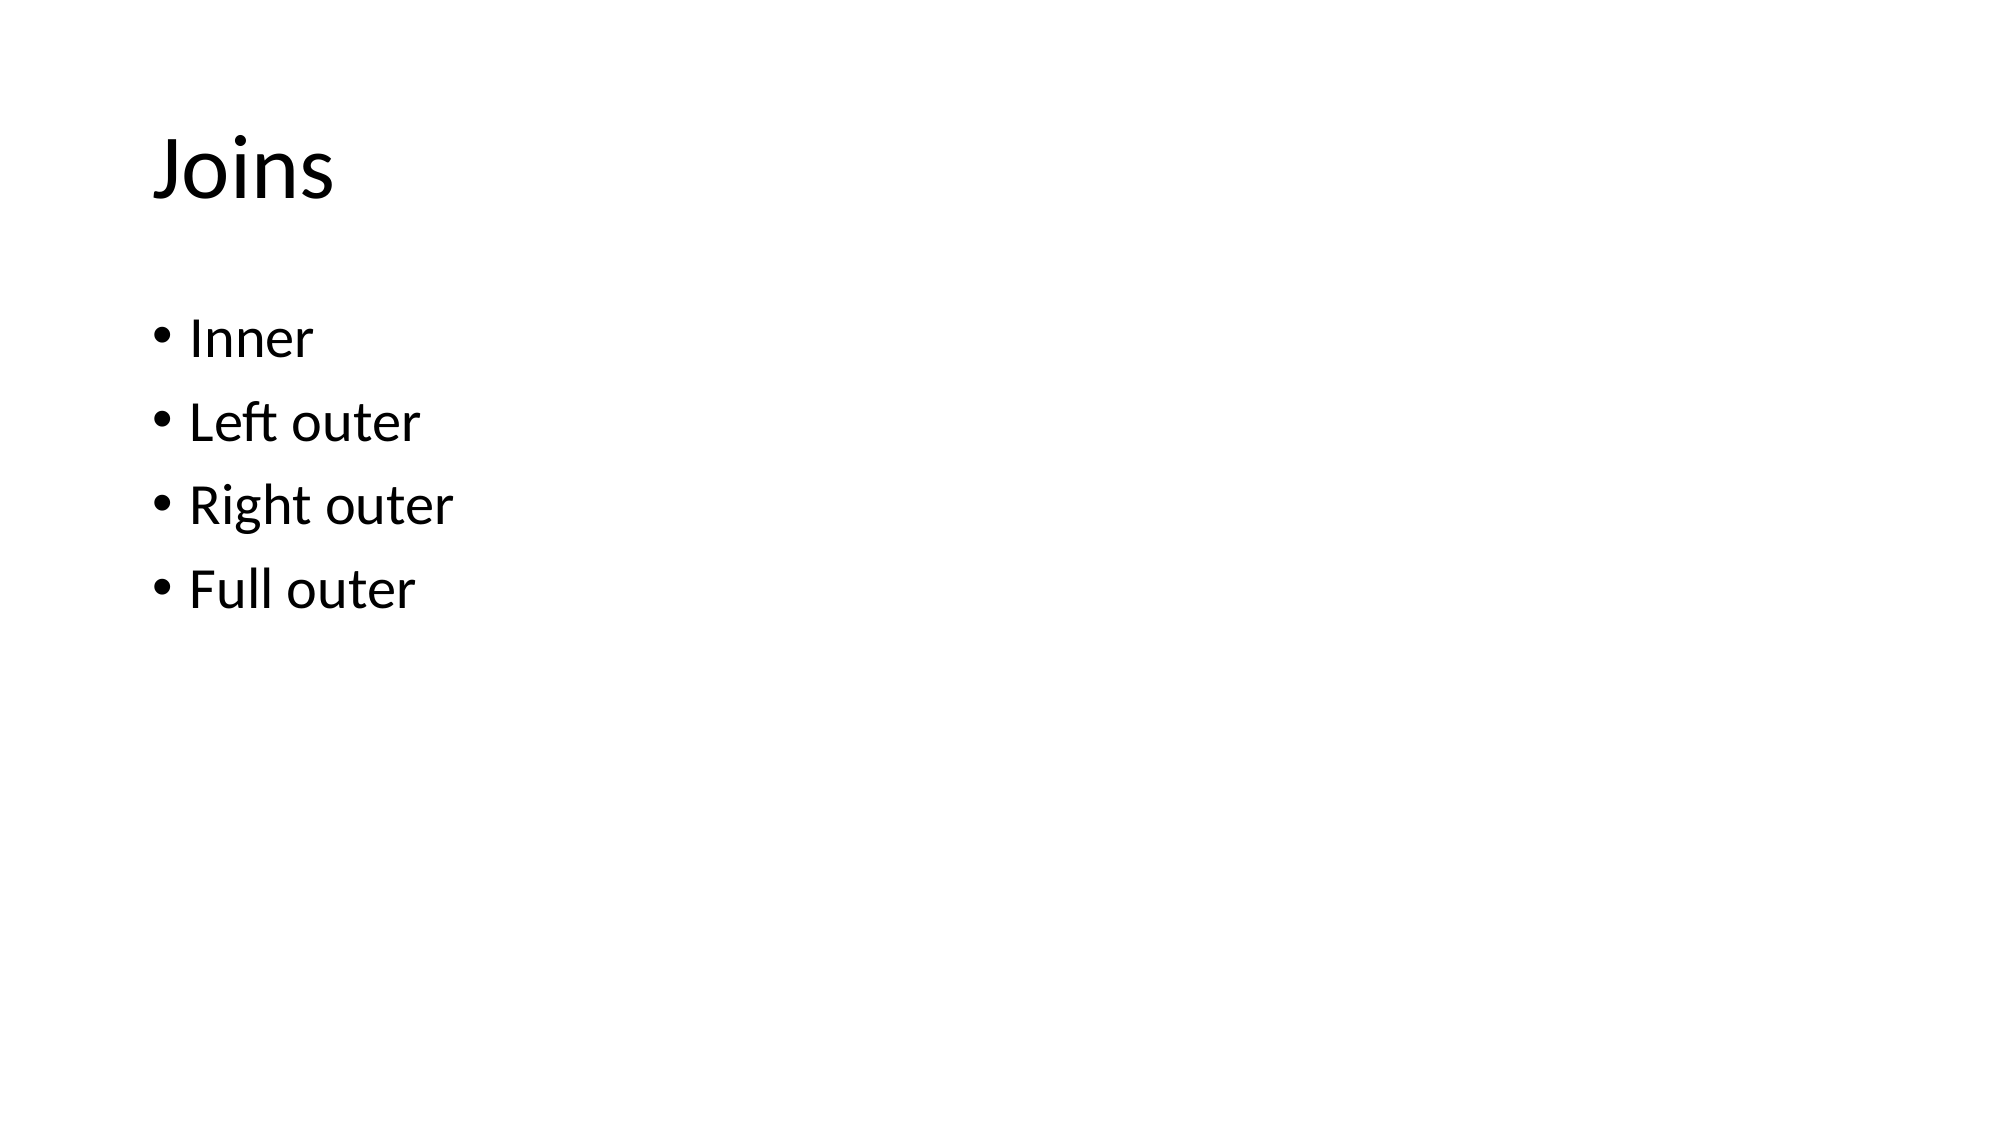

# Joins
Inner
Left outer
Right outer
Full outer